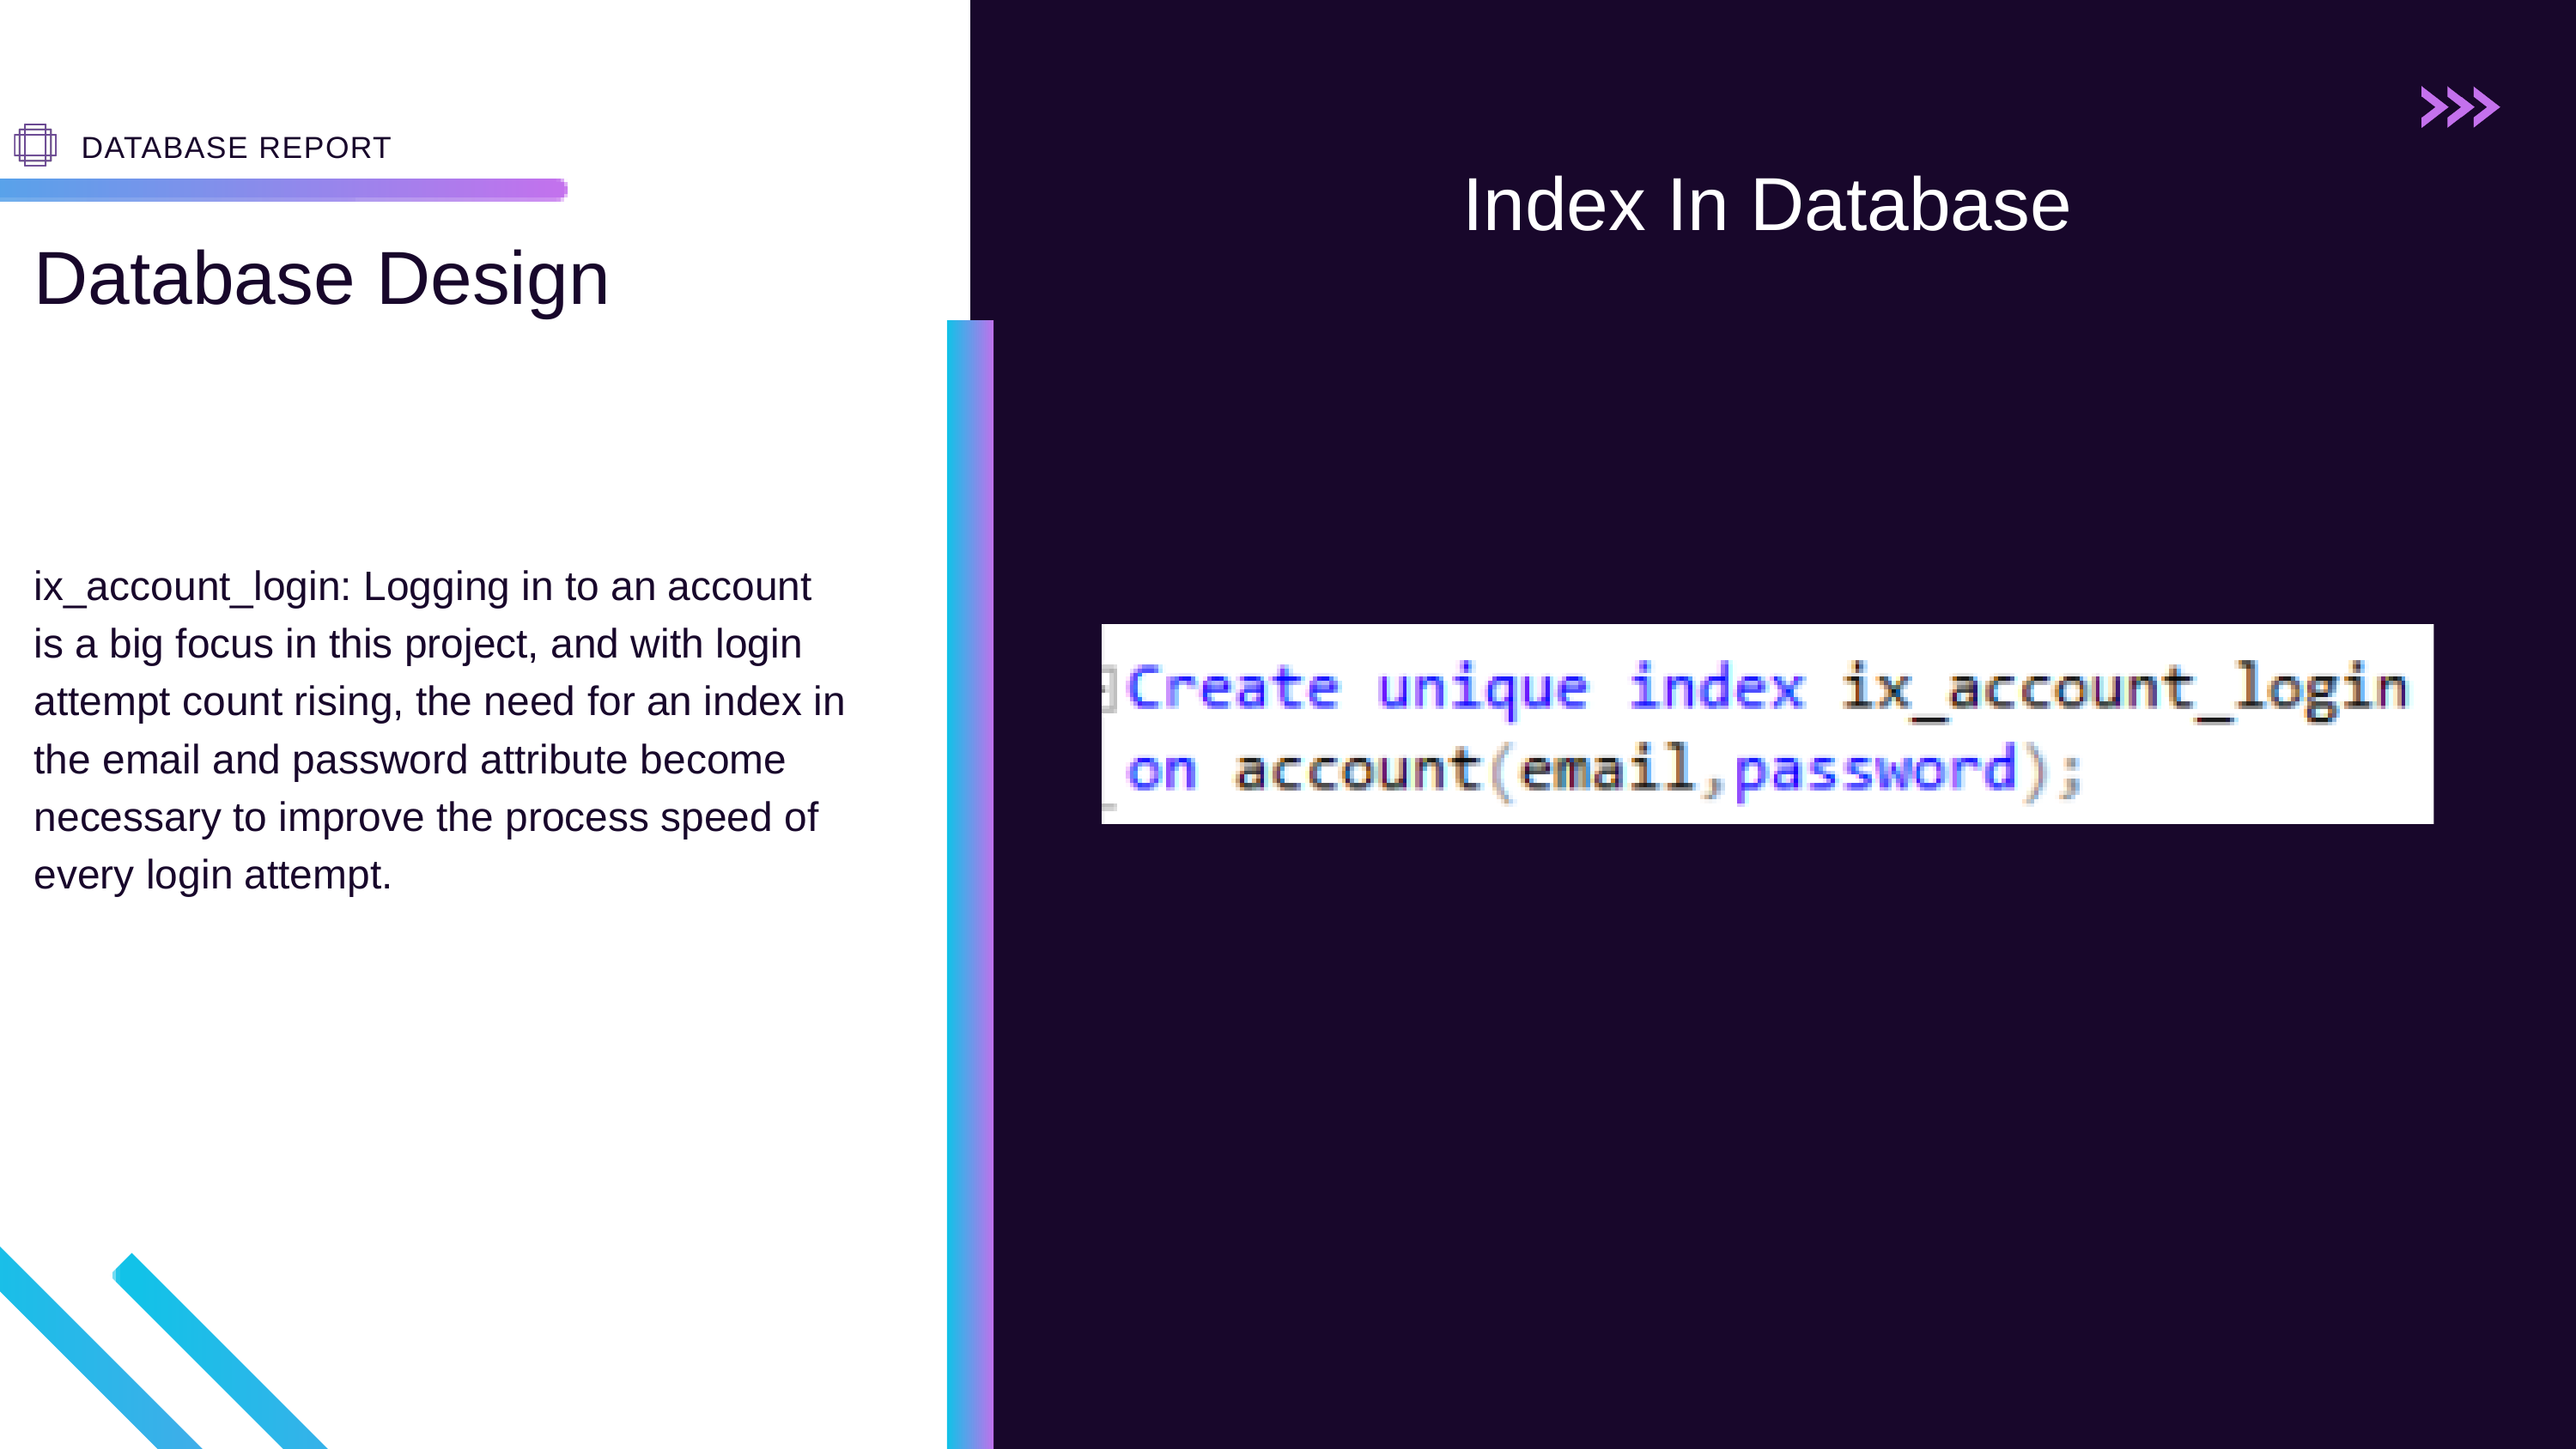

DATABASE REPORT
Index In Database

Database Design
ix_account_login: Logging in to an account is a big focus in this project, and with login attempt count rising, the need for an index in the email and password attribute become necessary to improve the process speed of every login attempt.